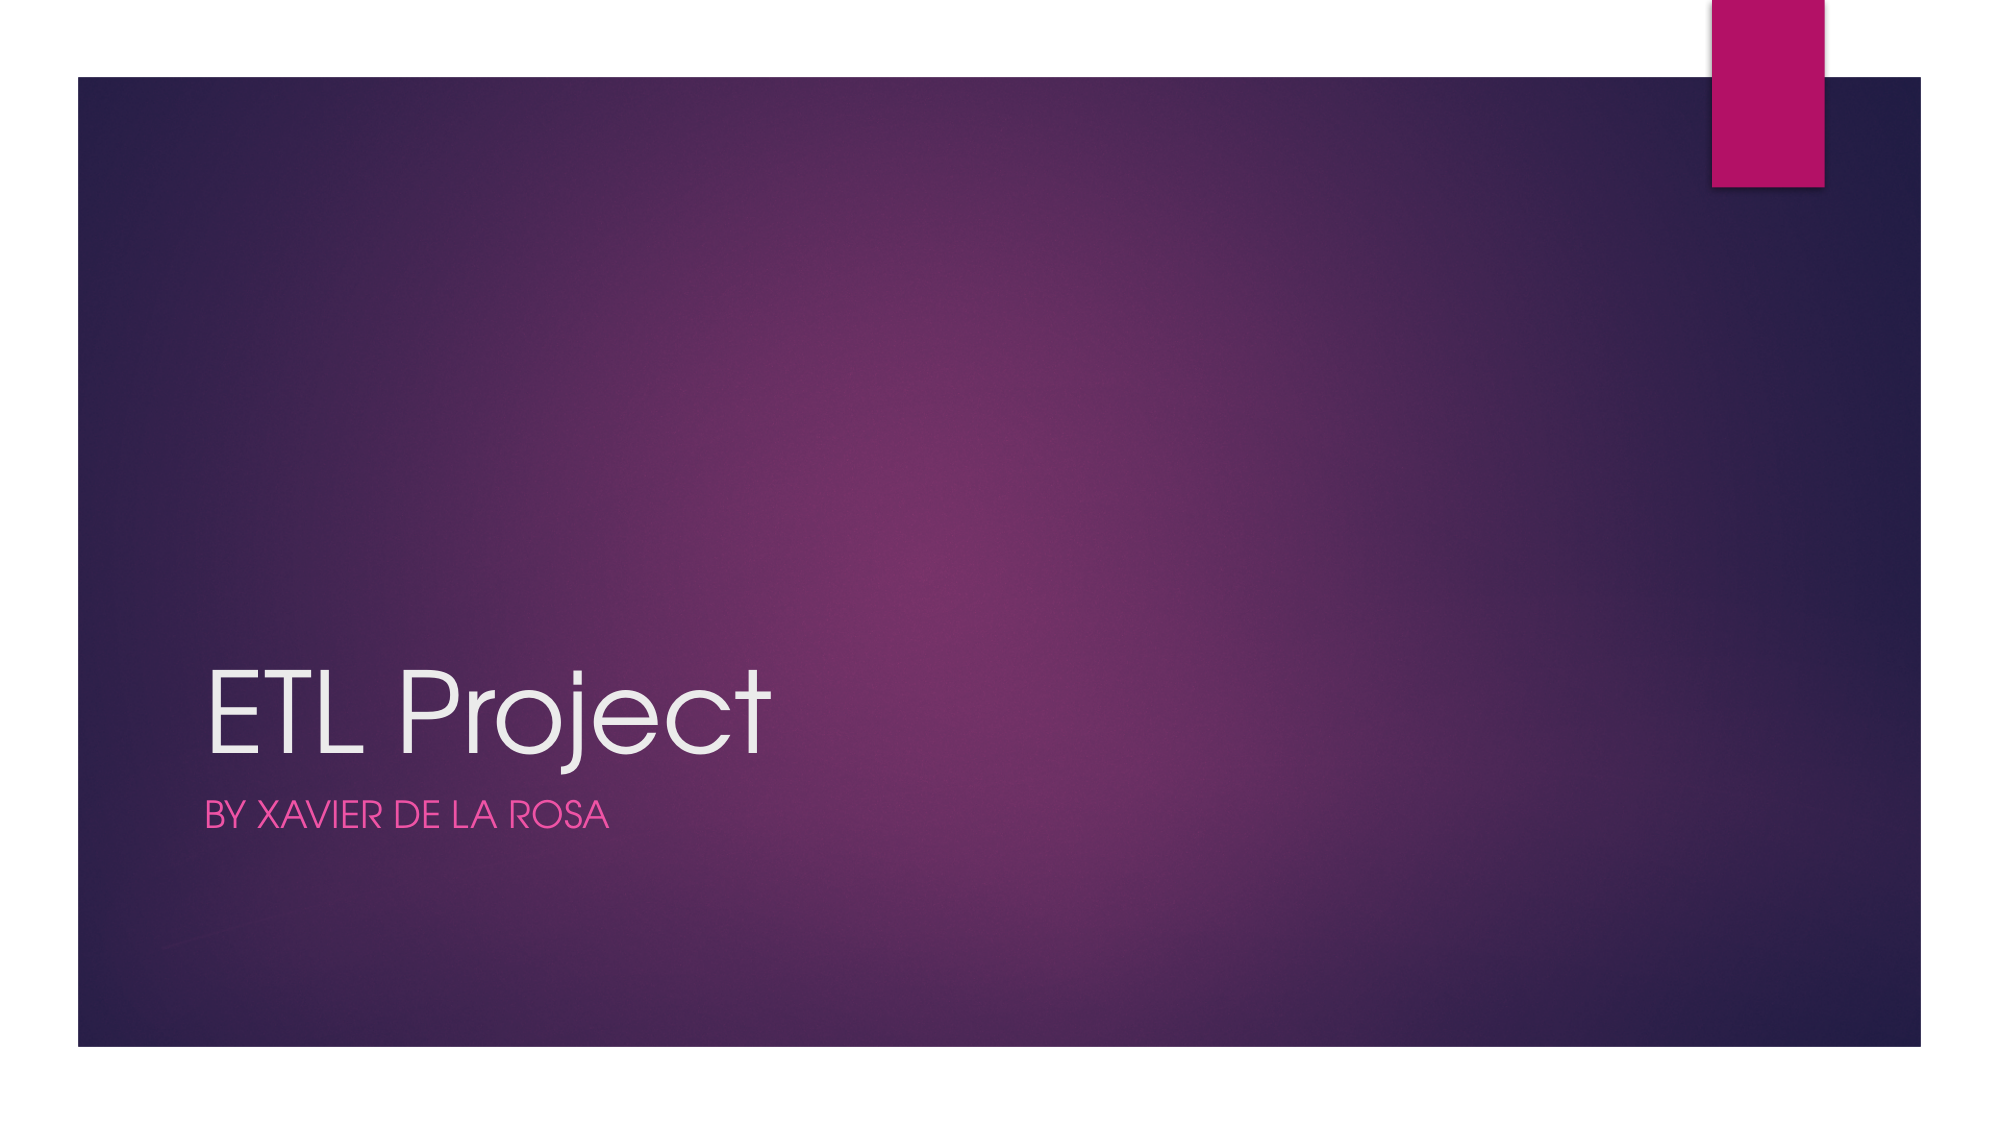

# ETL Project
BY Xavier de la rosa